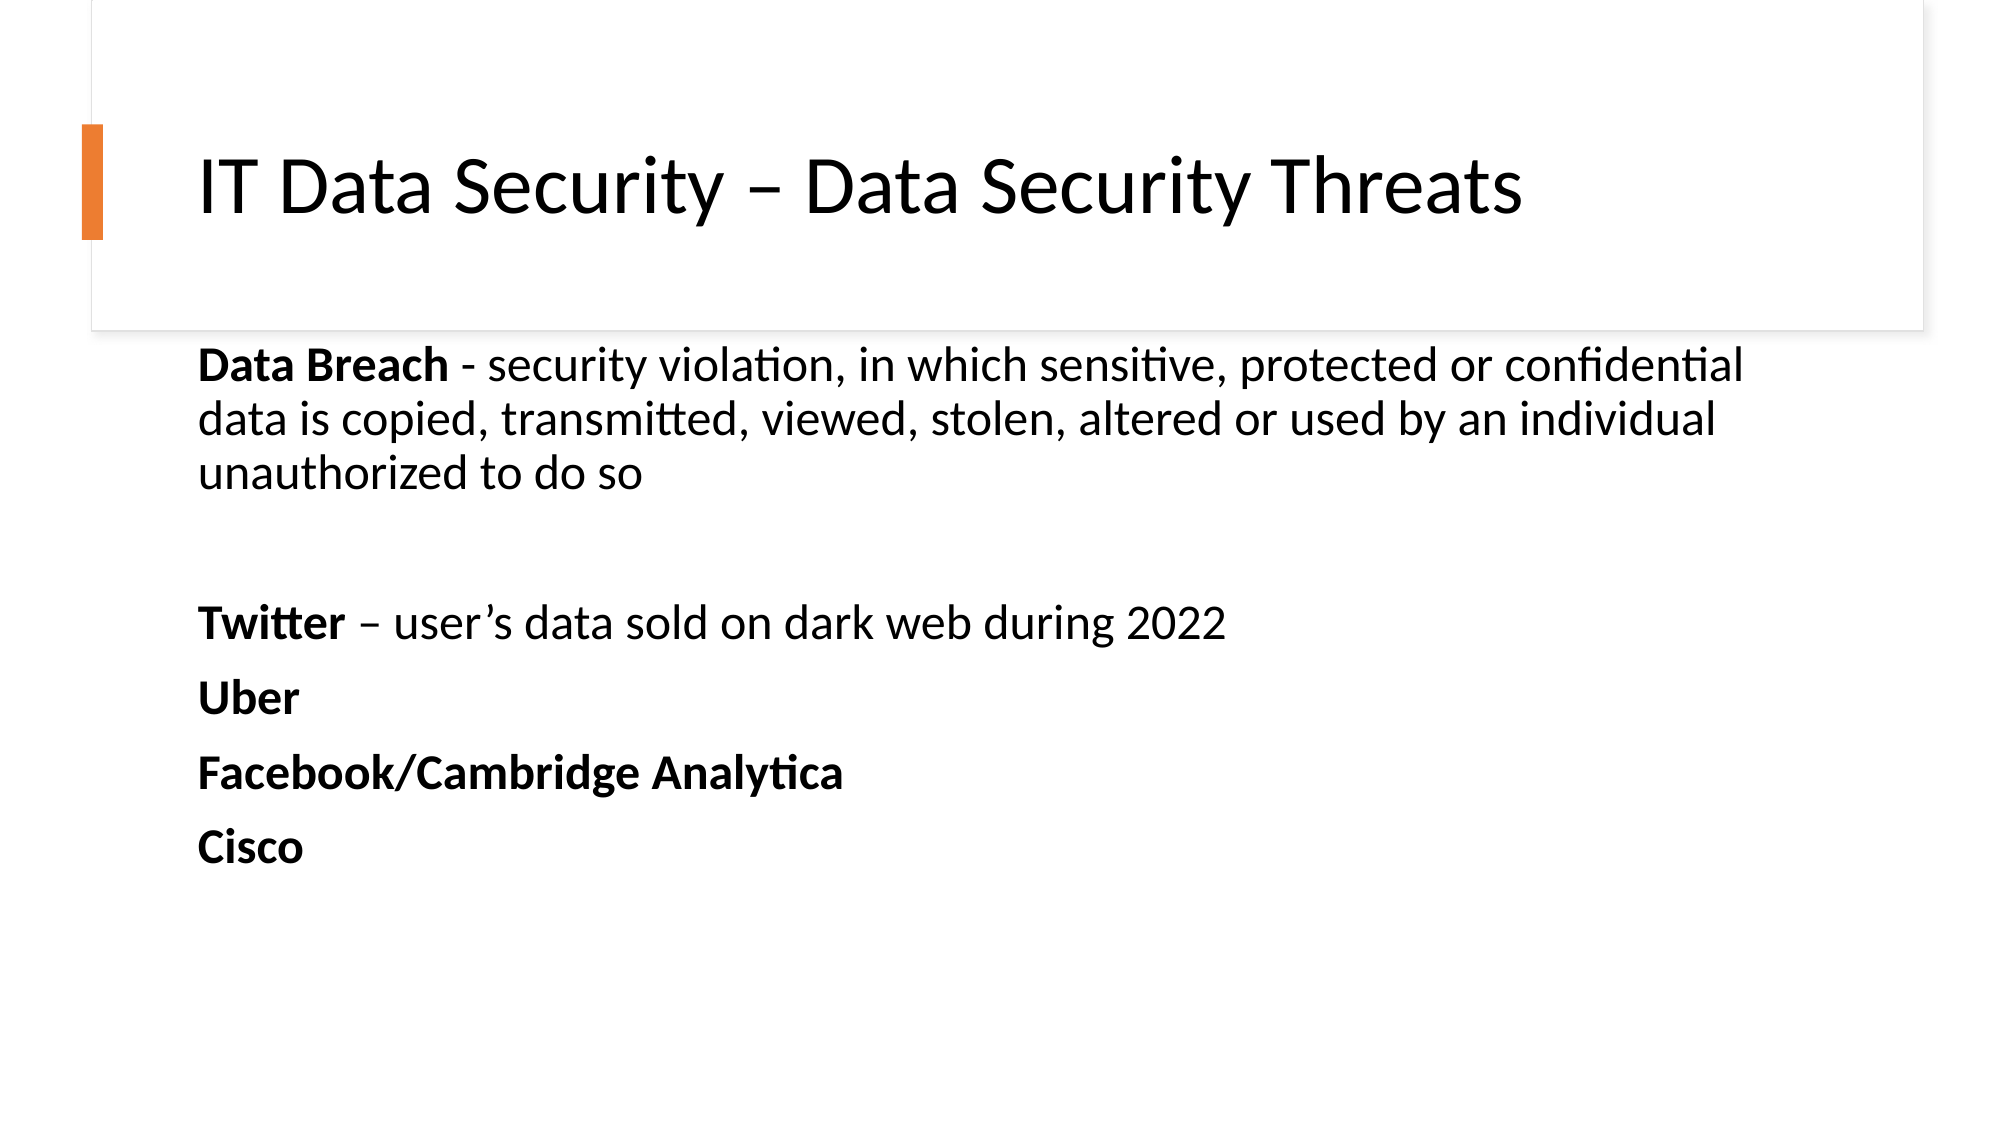

# IT Data Security – Data Security Threats

Data Breach - security violation, in which sensitive, protected or confidential data is copied, transmitted, viewed, stolen, altered or used by an individual unauthorized to do so

Twitter – user’s data sold on dark web during 2022
Uber
Facebook/Cambridge Analytica
Cisco